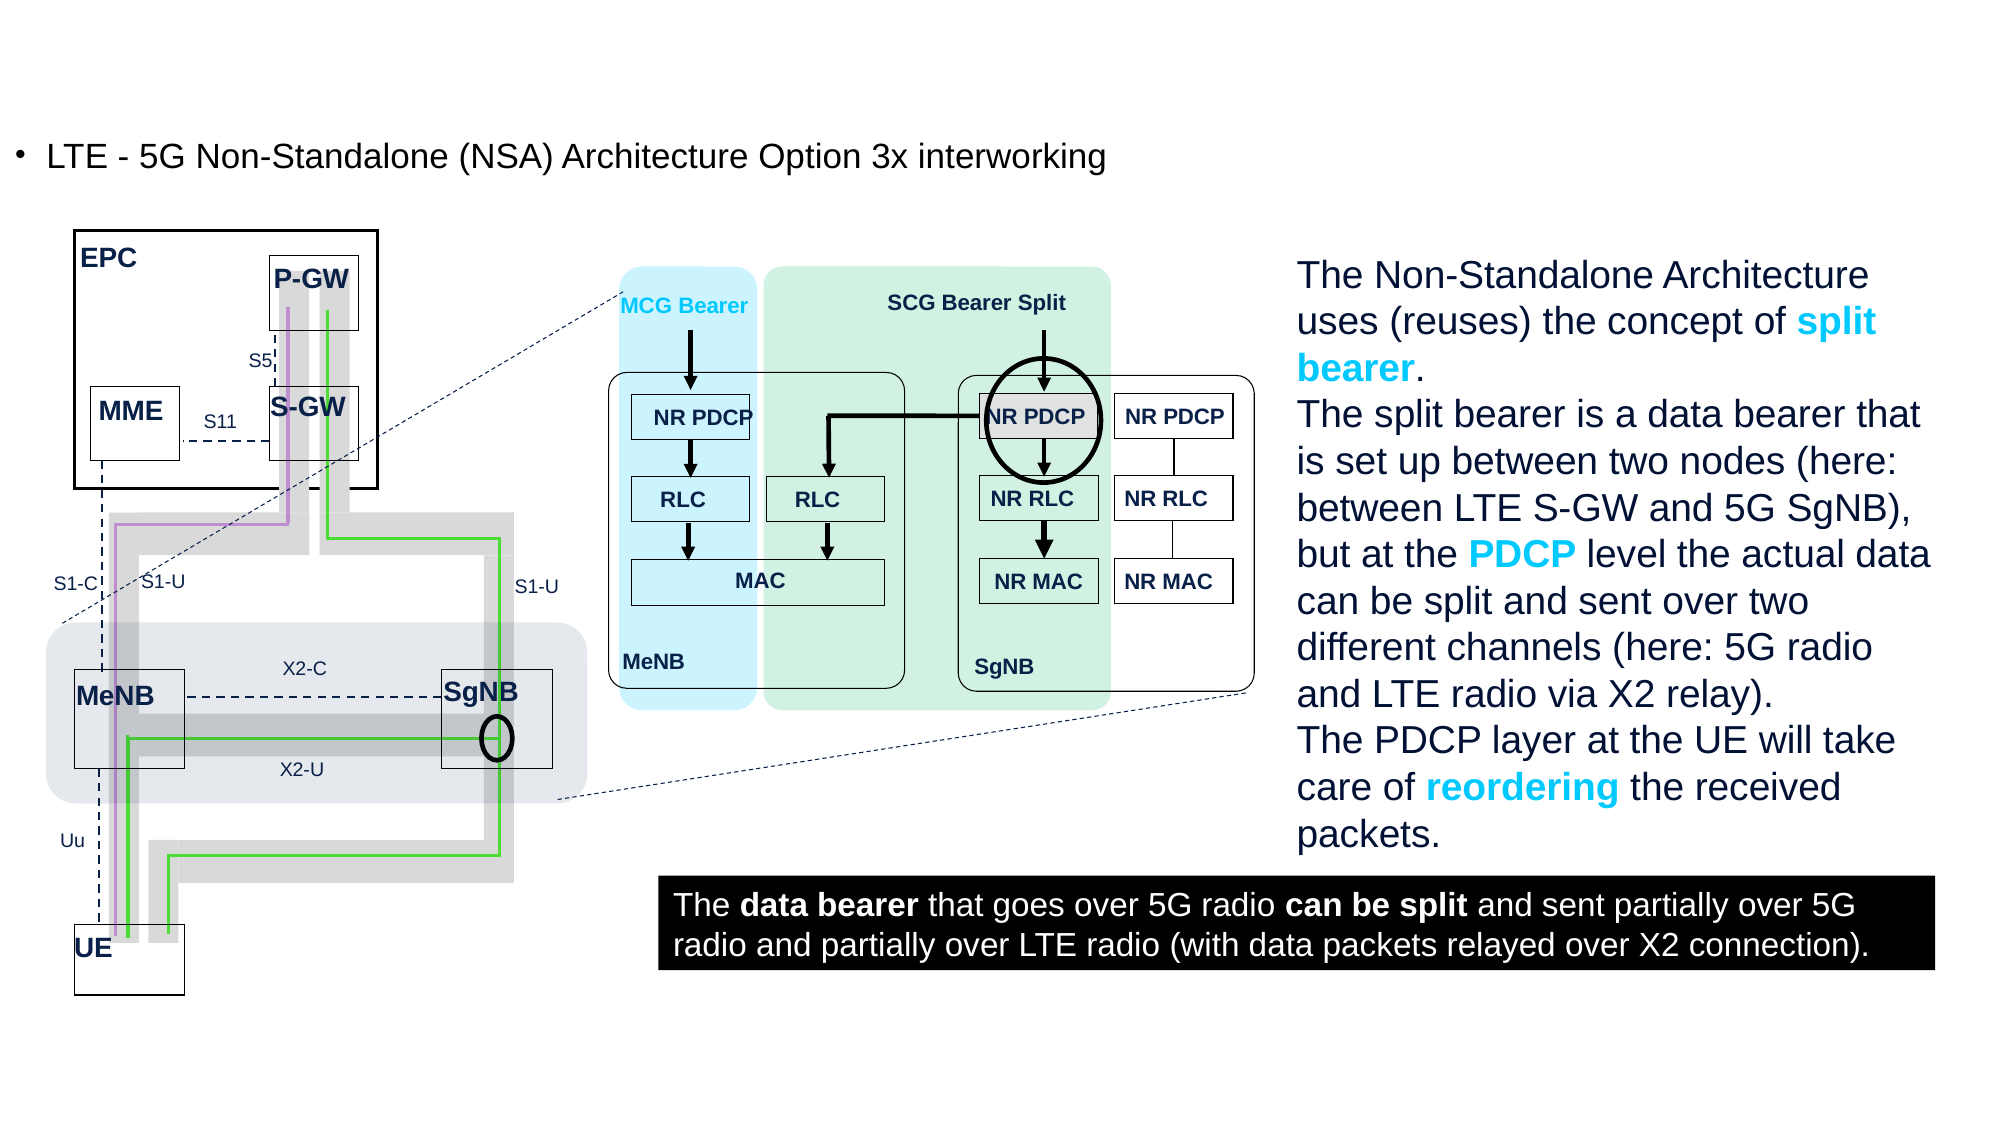

LTE - 5G Non-Standalone (NSA) Architecture Option 3x interworking

EPC
P-GW

S5
S-GW
MME

S11

S1-U
S1-C
S1-U

X2-C
SgNB

MeNB

X2-U
Uu

UE

The Non-Standalone Architecture uses (reuses) the concept of split bearer.
The split bearer is a data bearer that is set up between two nodes (here: between LTE S-GW and 5G SgNB), but at the PDCP level the actual data can be split and sent over two different channels (here: 5G radio and LTE radio via X2 relay).
The PDCP layer at the UE will take care of reordering the received packets.

SCG Bearer Split
MCG Bearer

NR PDCP
NR PDCP
NR PDCP

NR RLC
NR RLC
RLC
RLC

MAC

NR MAC
NR MAC
MeNB
SgNB
The data bearer that goes over 5G radio can be split and sent partially over 5G radio and partially over LTE radio (with data packets relayed over X2 connection).